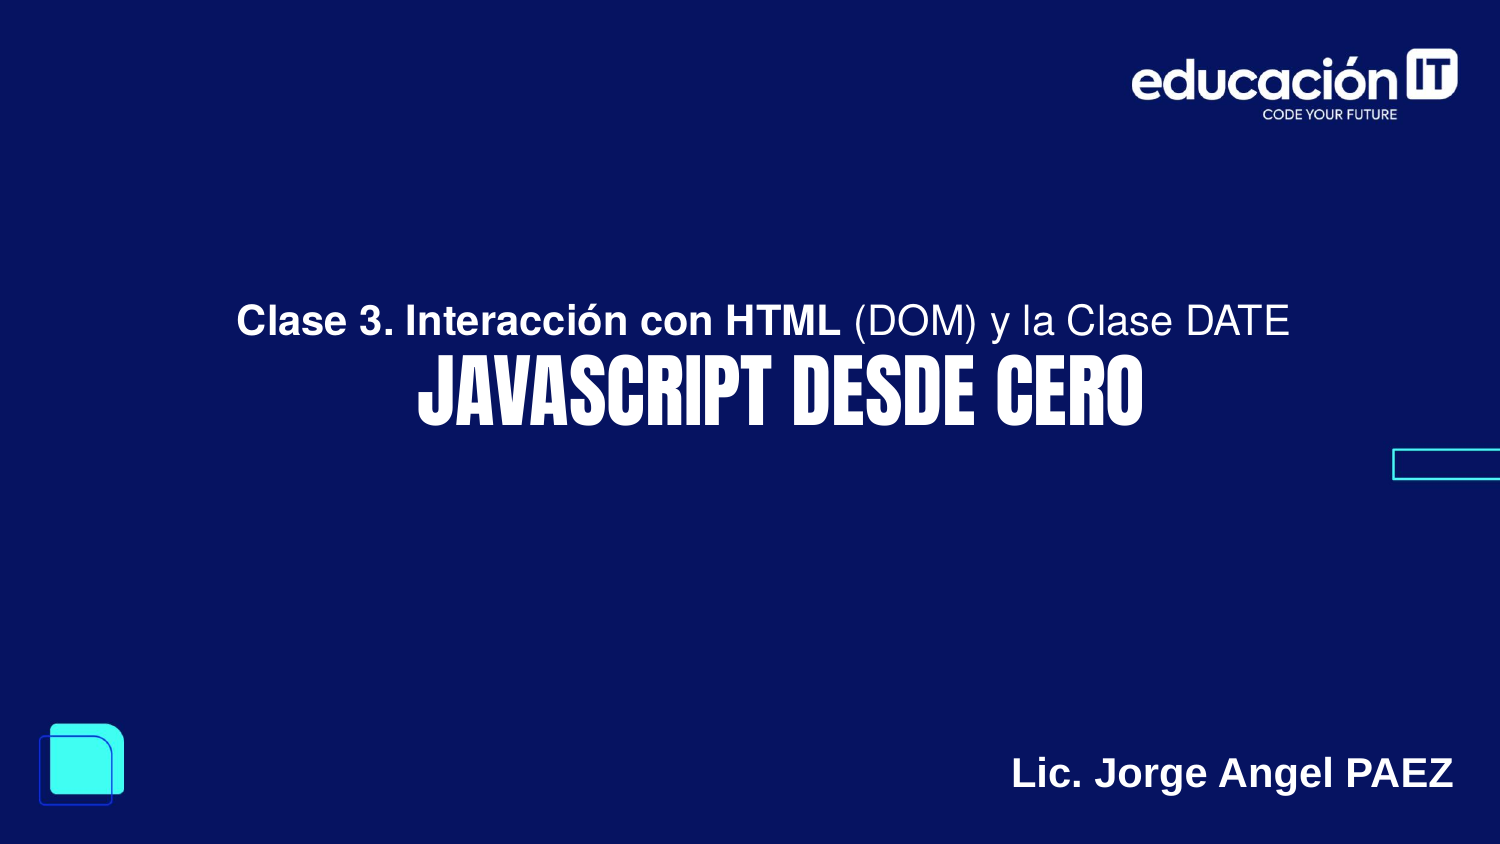

Clase 3. Interacción con HTML (DOM) y la Clase DATE
JAVASCRIPT DESDE CERO

Lic. Jorge Angel PAEZ